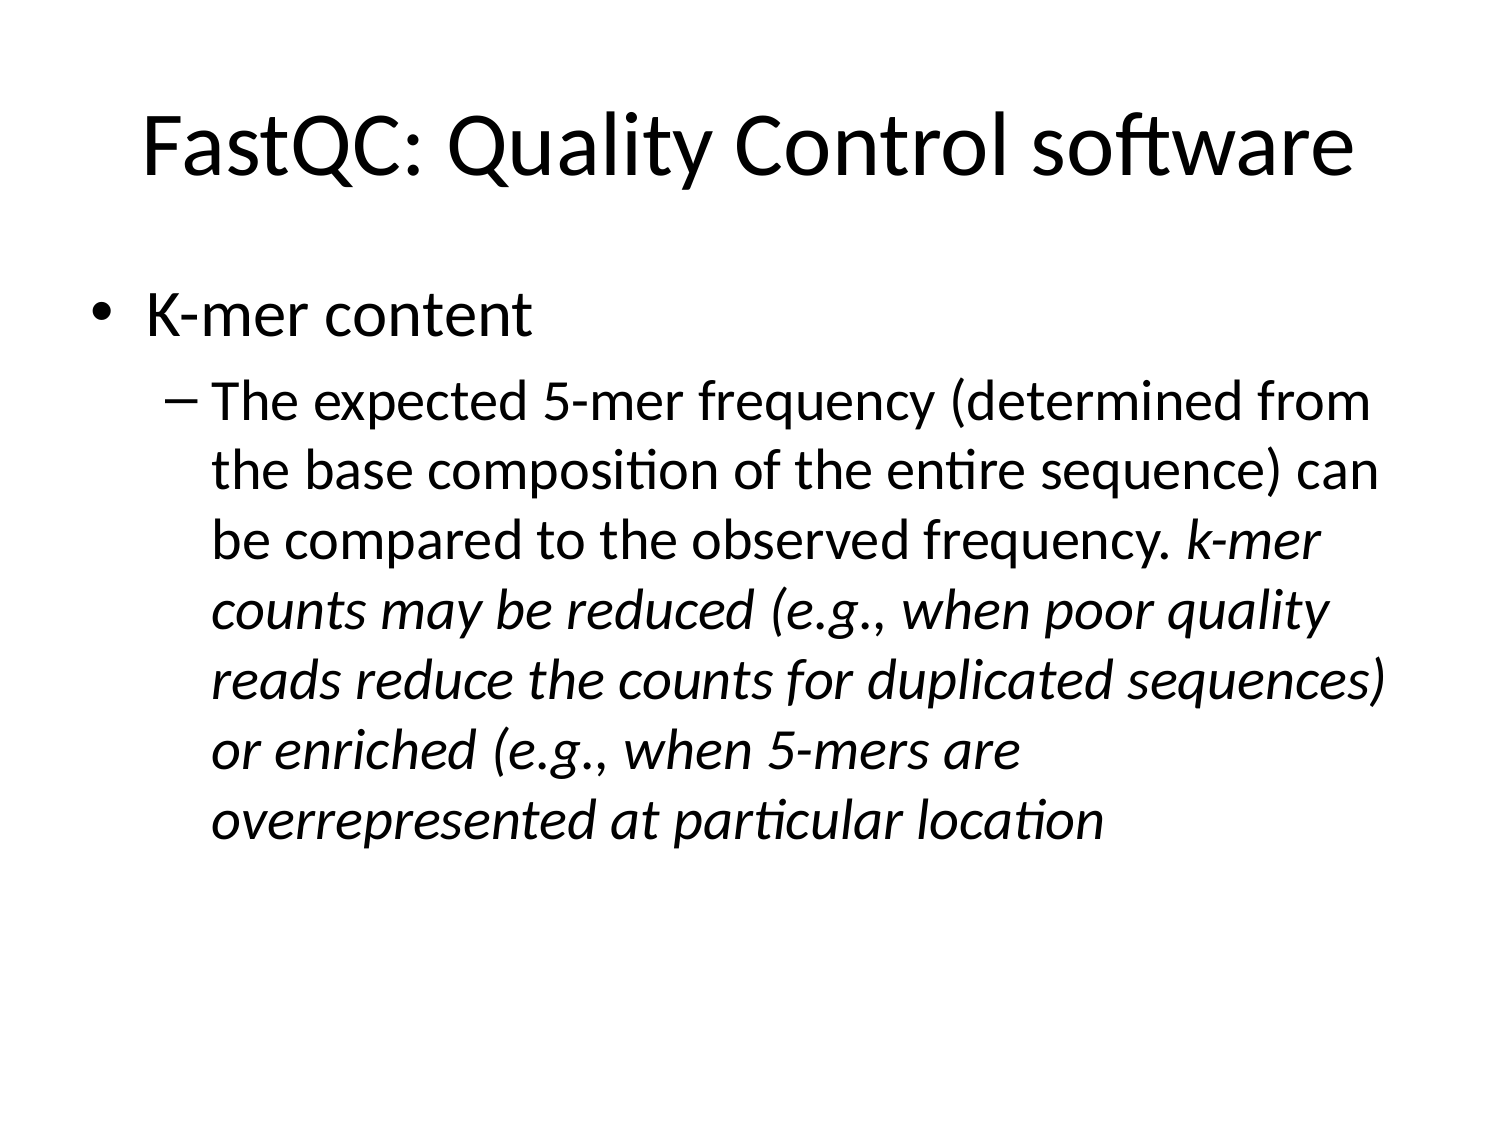

# FastQC: Quality Control software
K-mer content
The expected 5-mer frequency (determined from the base composition of the entire sequence) can be compared to the observed frequency. k-mer counts may be reduced (e.g., when poor quality reads reduce the counts for duplicated sequences) or enriched (e.g., when 5-mers are overrepresented at particular location